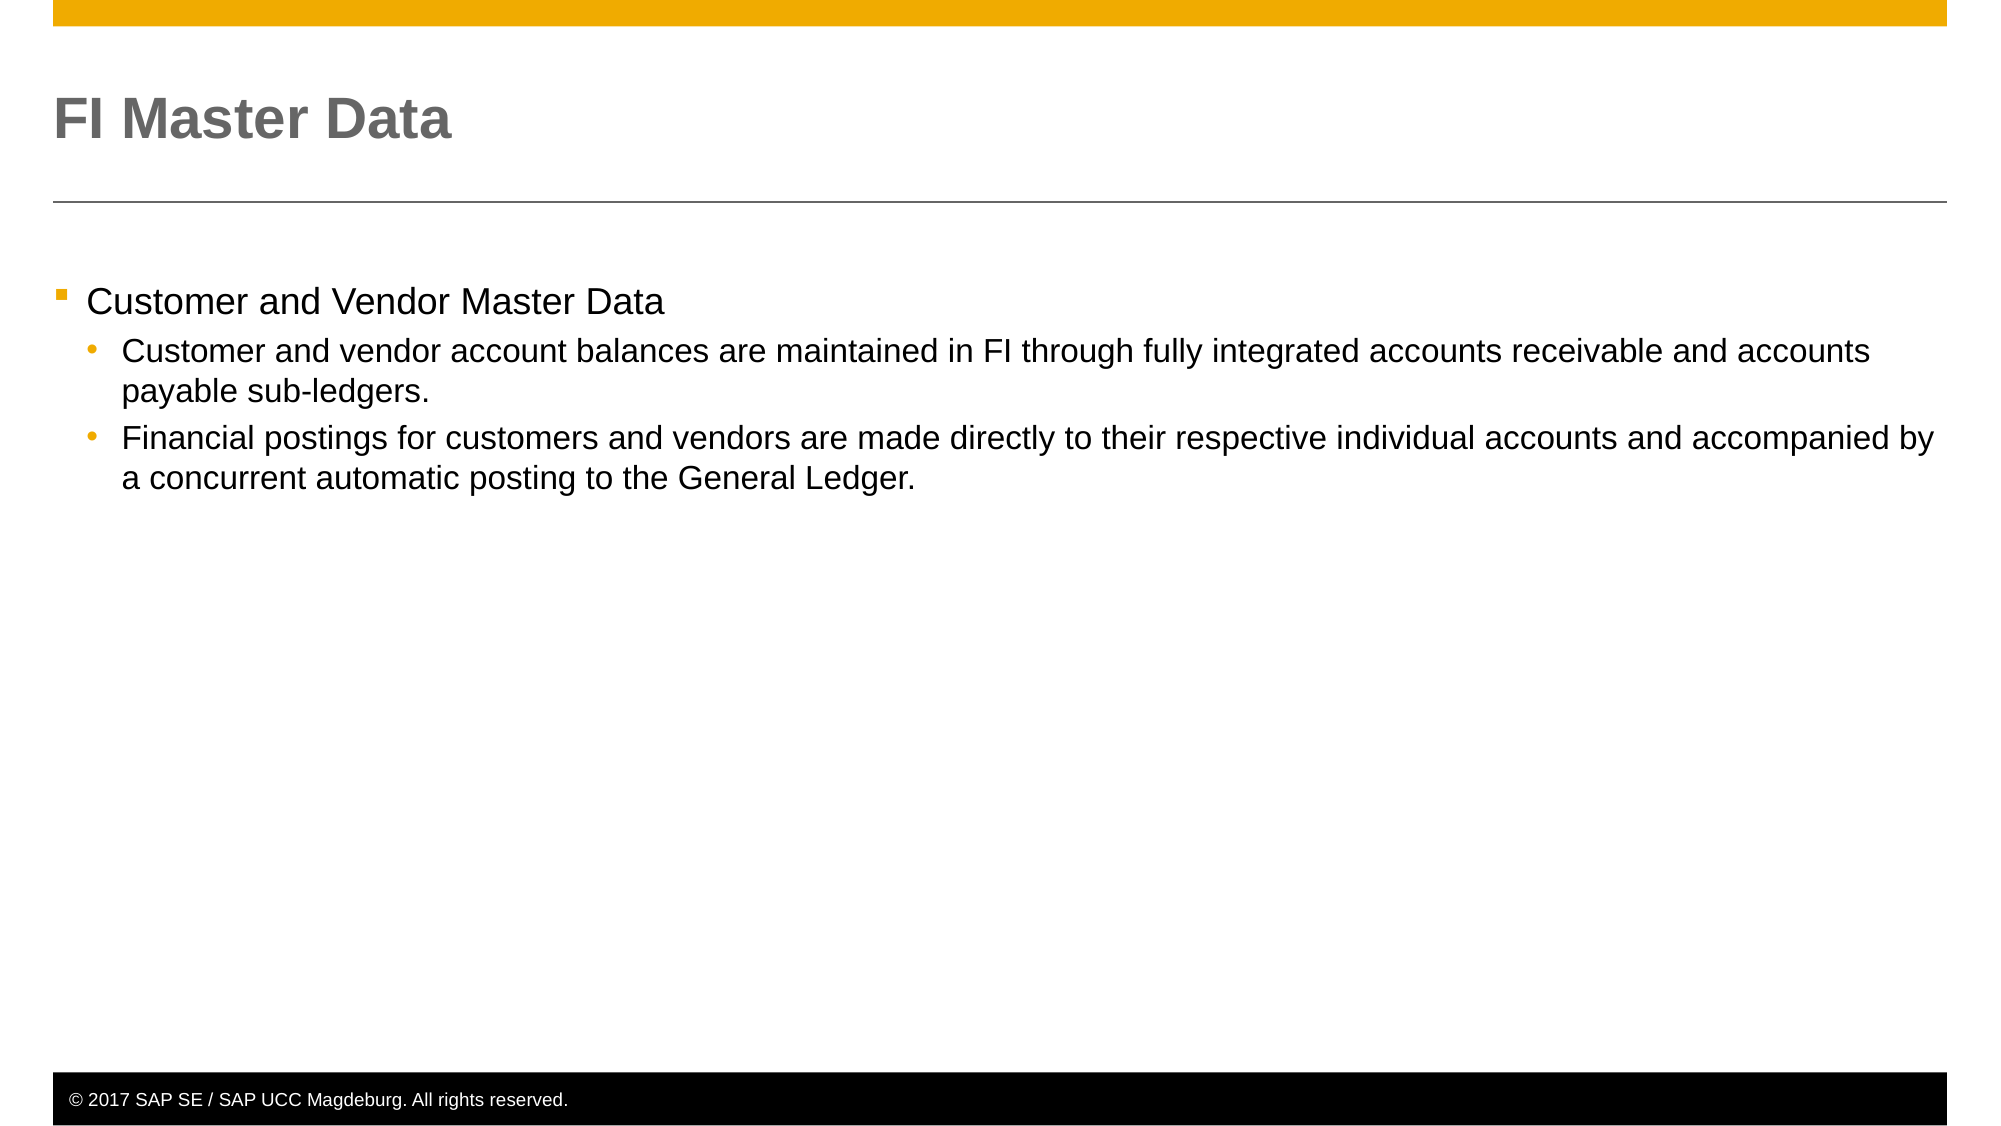

# FI Master Data
Customer and Vendor Master Data
Customer and vendor account balances are maintained in FI through fully integrated accounts receivable and accounts payable sub-ledgers.
Financial postings for customers and vendors are made directly to their respective individual accounts and accompanied by a concurrent automatic posting to the General Ledger.